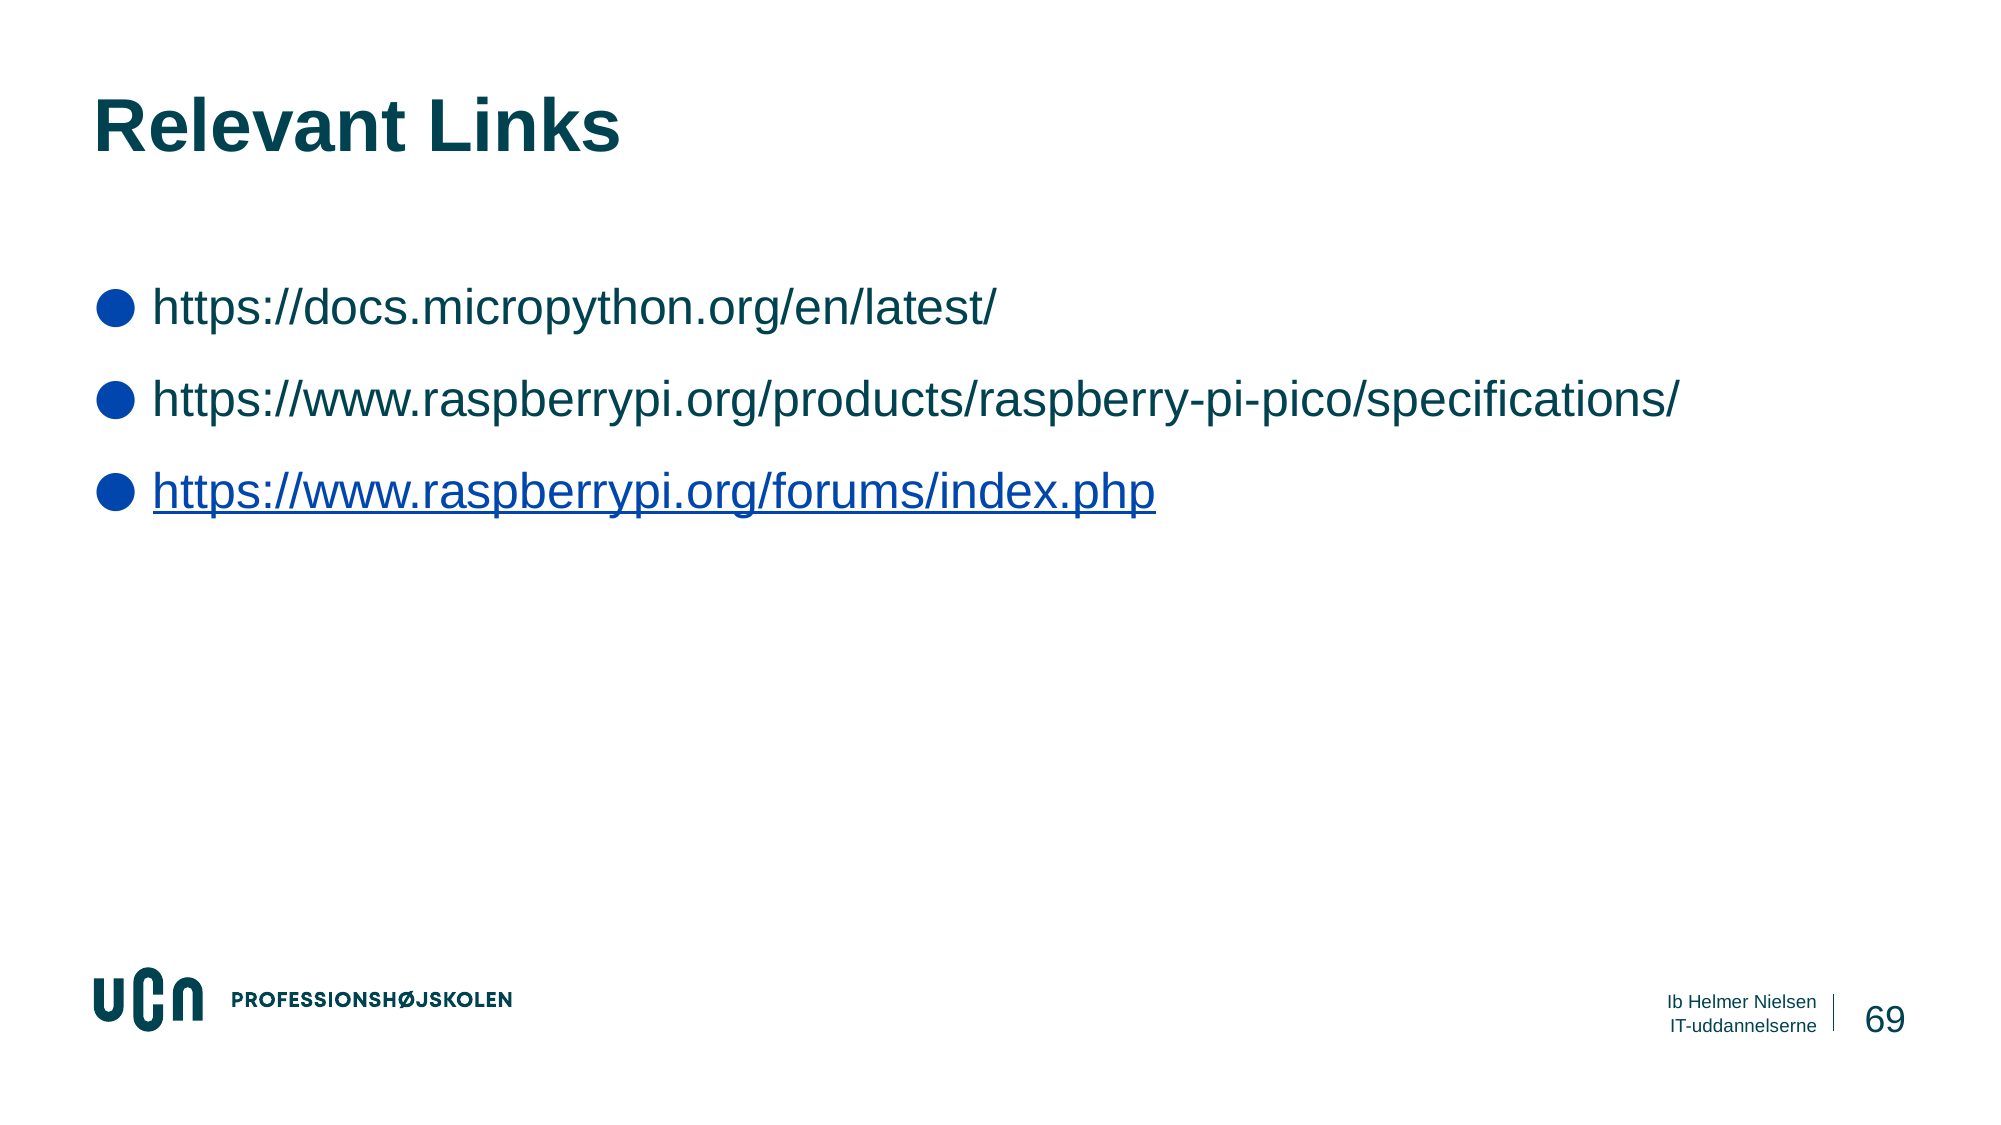

# Relevant Links
https://docs.micropython.org/en/latest/
https://www.raspberrypi.org/products/raspberry-pi-pico/specifications/
https://www.raspberrypi.org/forums/index.php

69